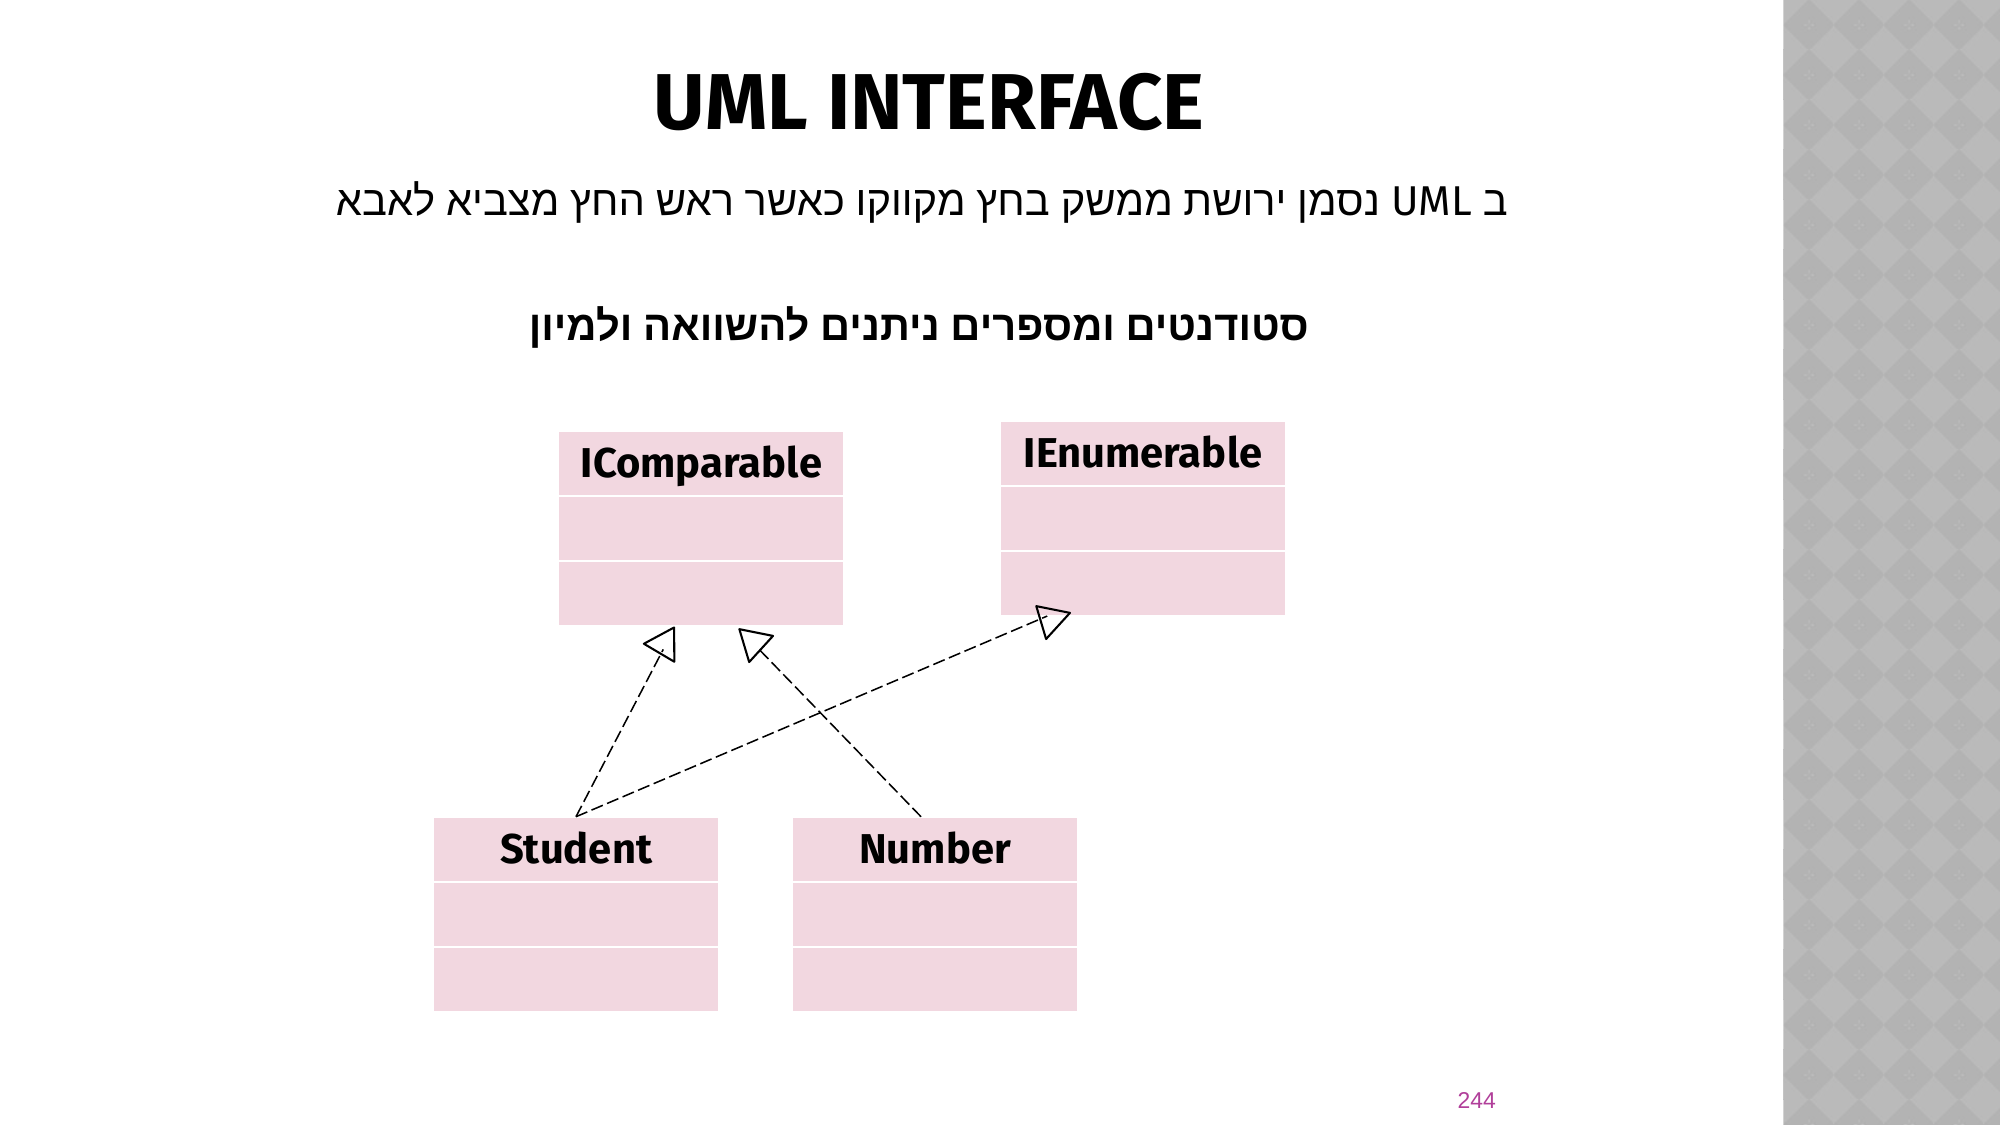

# UML INTERFACE
ב UML נסמן ירושת ממשק בחץ מקווקו כאשר ראש החץ מצביא לאבא

סטודנטים ומספרים ניתנים להשוואה ולמיון
| IEnumerable |
| --- |
|  |
|  |
| IComparable |
| --- |
|  |
|  |

| Student |
| --- |
|  |
|  |
| Number |
| --- |
|  |
|  |
244